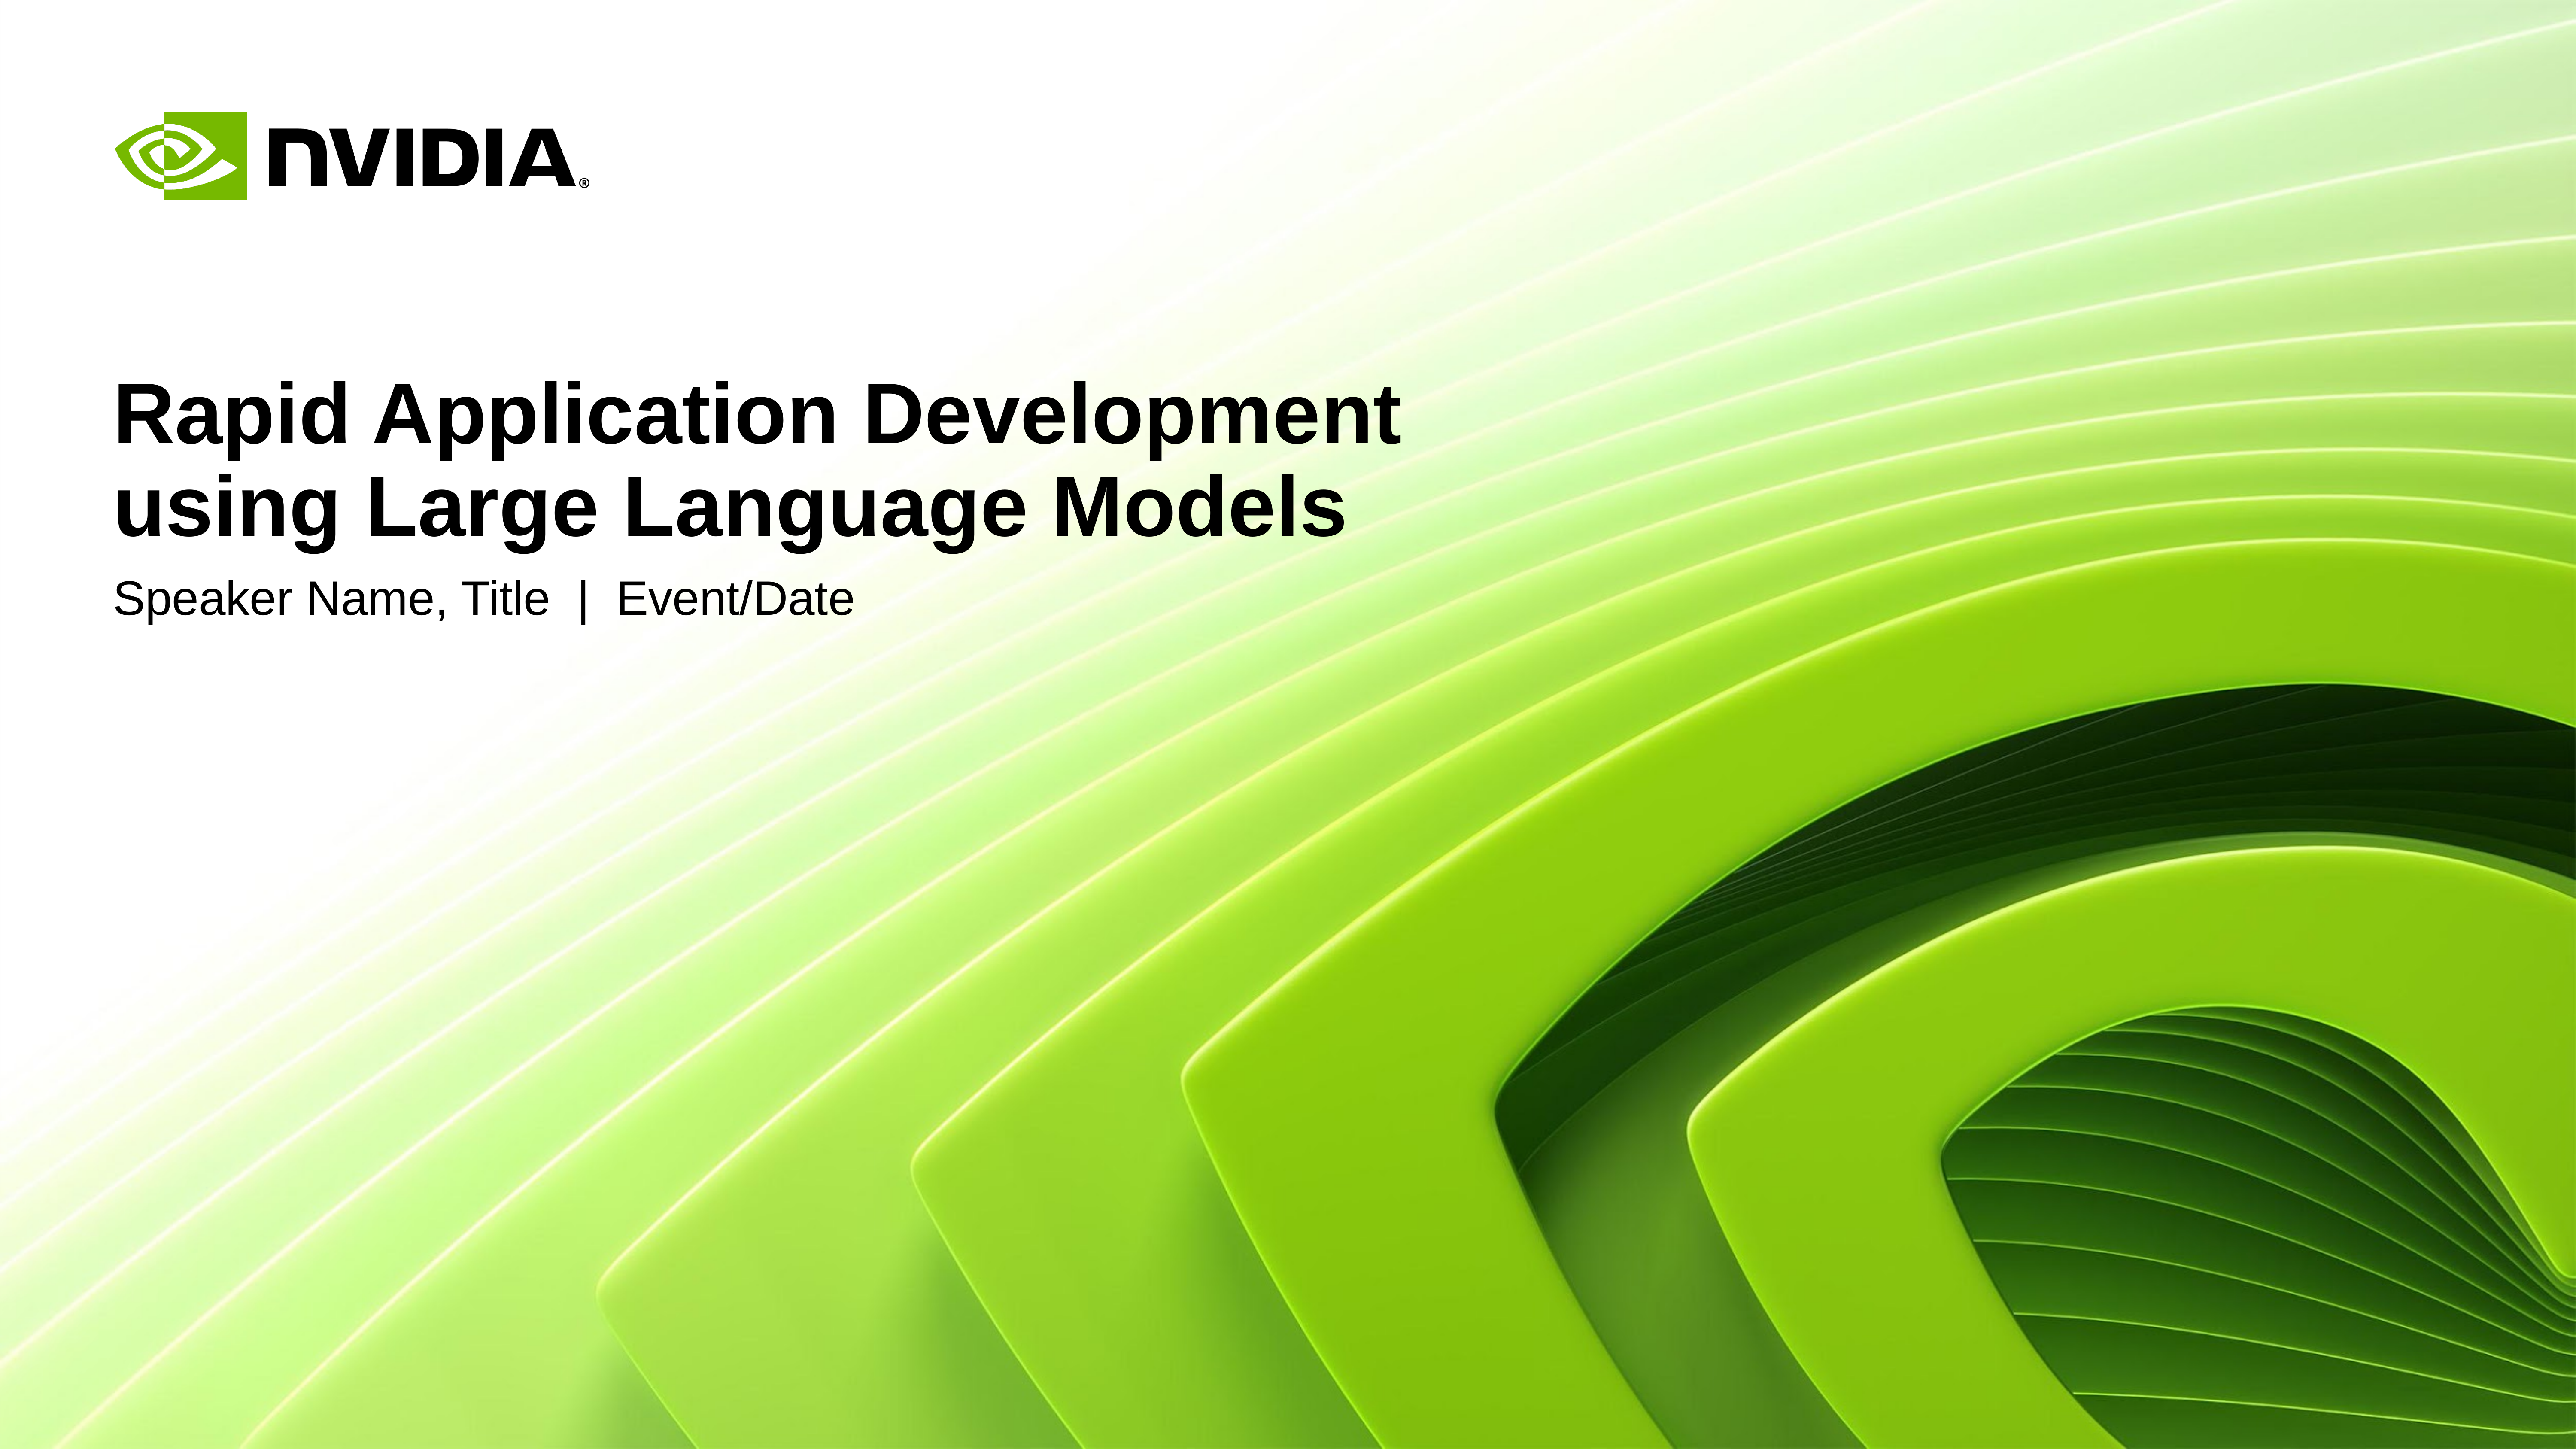

# Rapid Application Development
using Large Language Models
Speaker Name, Title  |  Event/Date